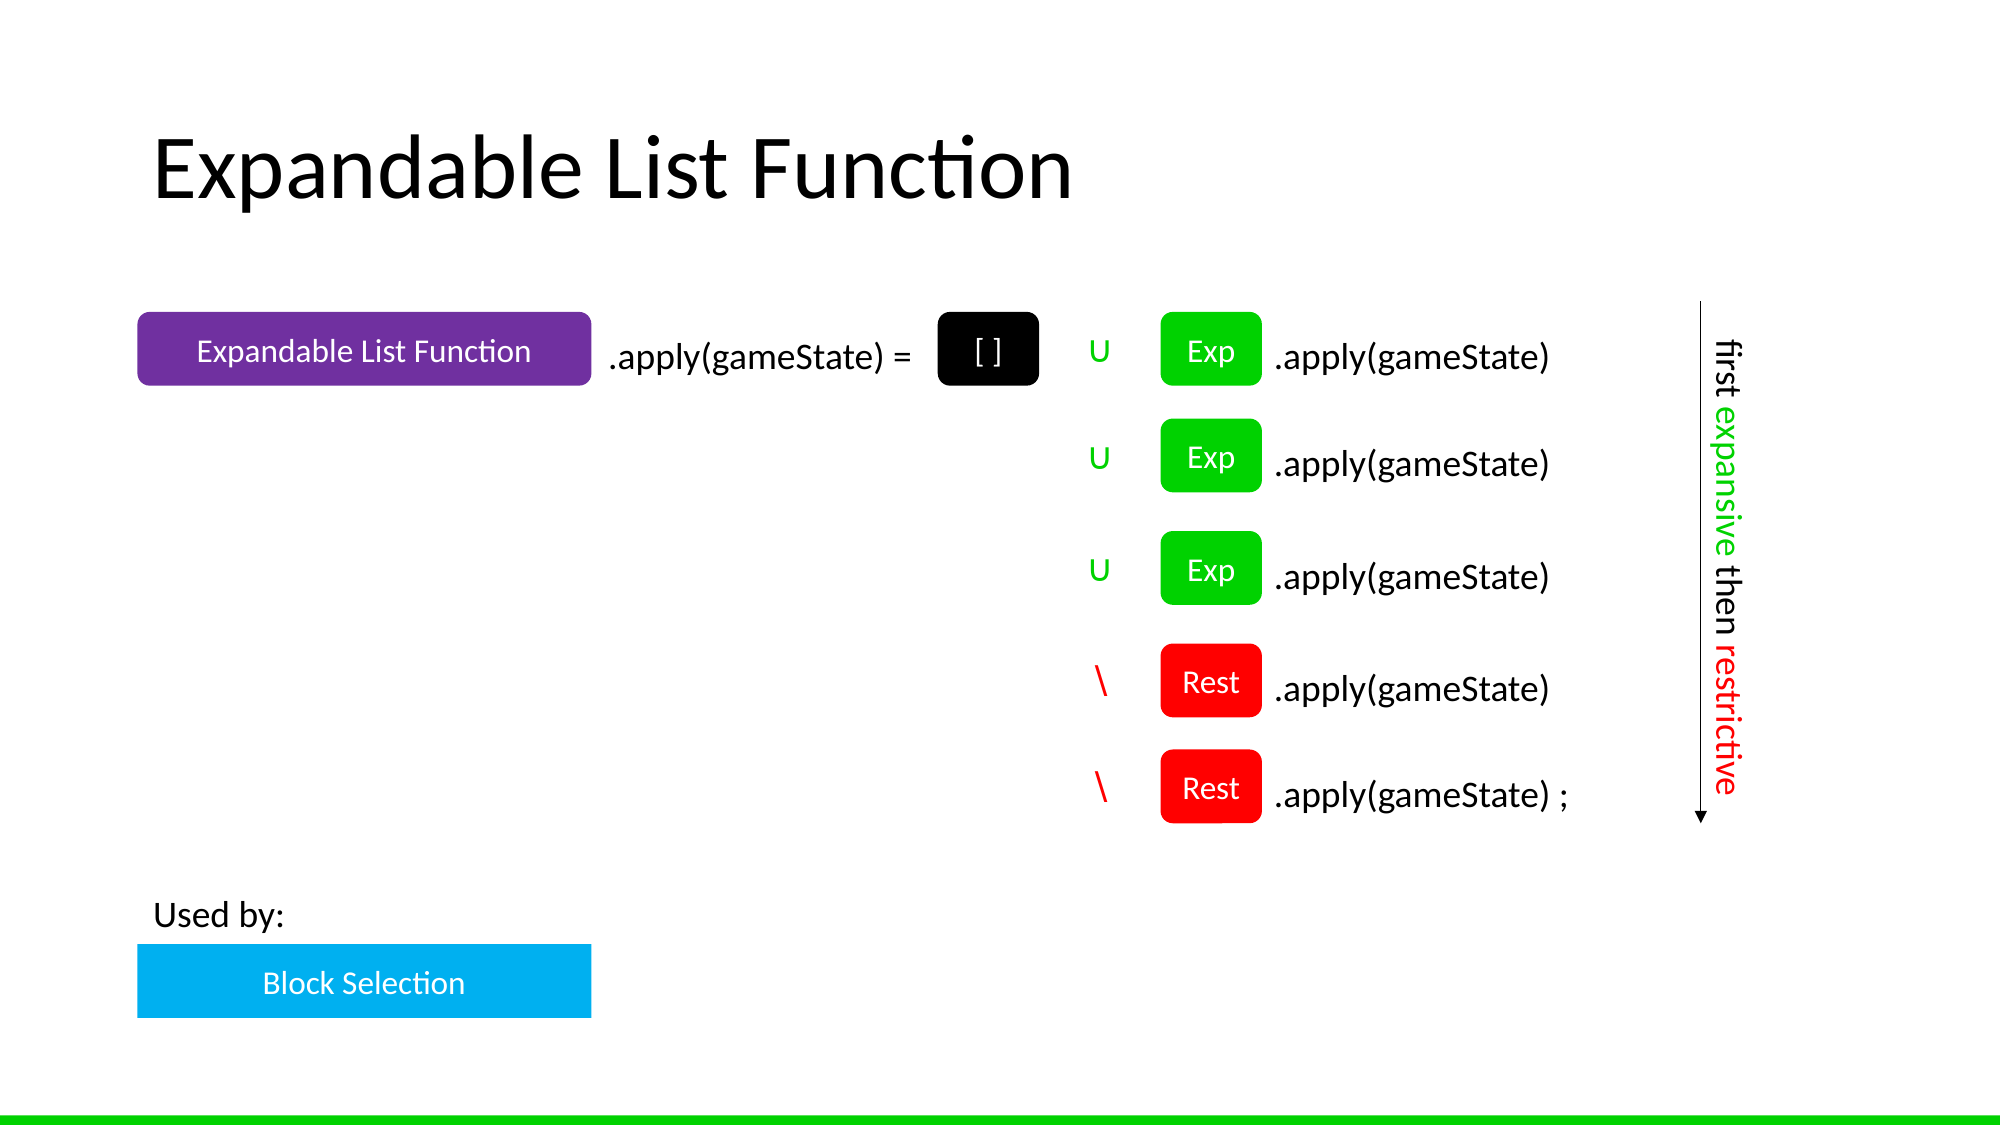

# Expandable List Function
first expansive then restrictive
Expandable List Function
[ ]
Exp
∪
.apply(gameState)
.apply(gameState) =
Exp
∪
.apply(gameState)
Exp
∪
.apply(gameState)
Rest
∖
.apply(gameState)
Rest
∖
.apply(gameState) ;
Used by:
Block Selection